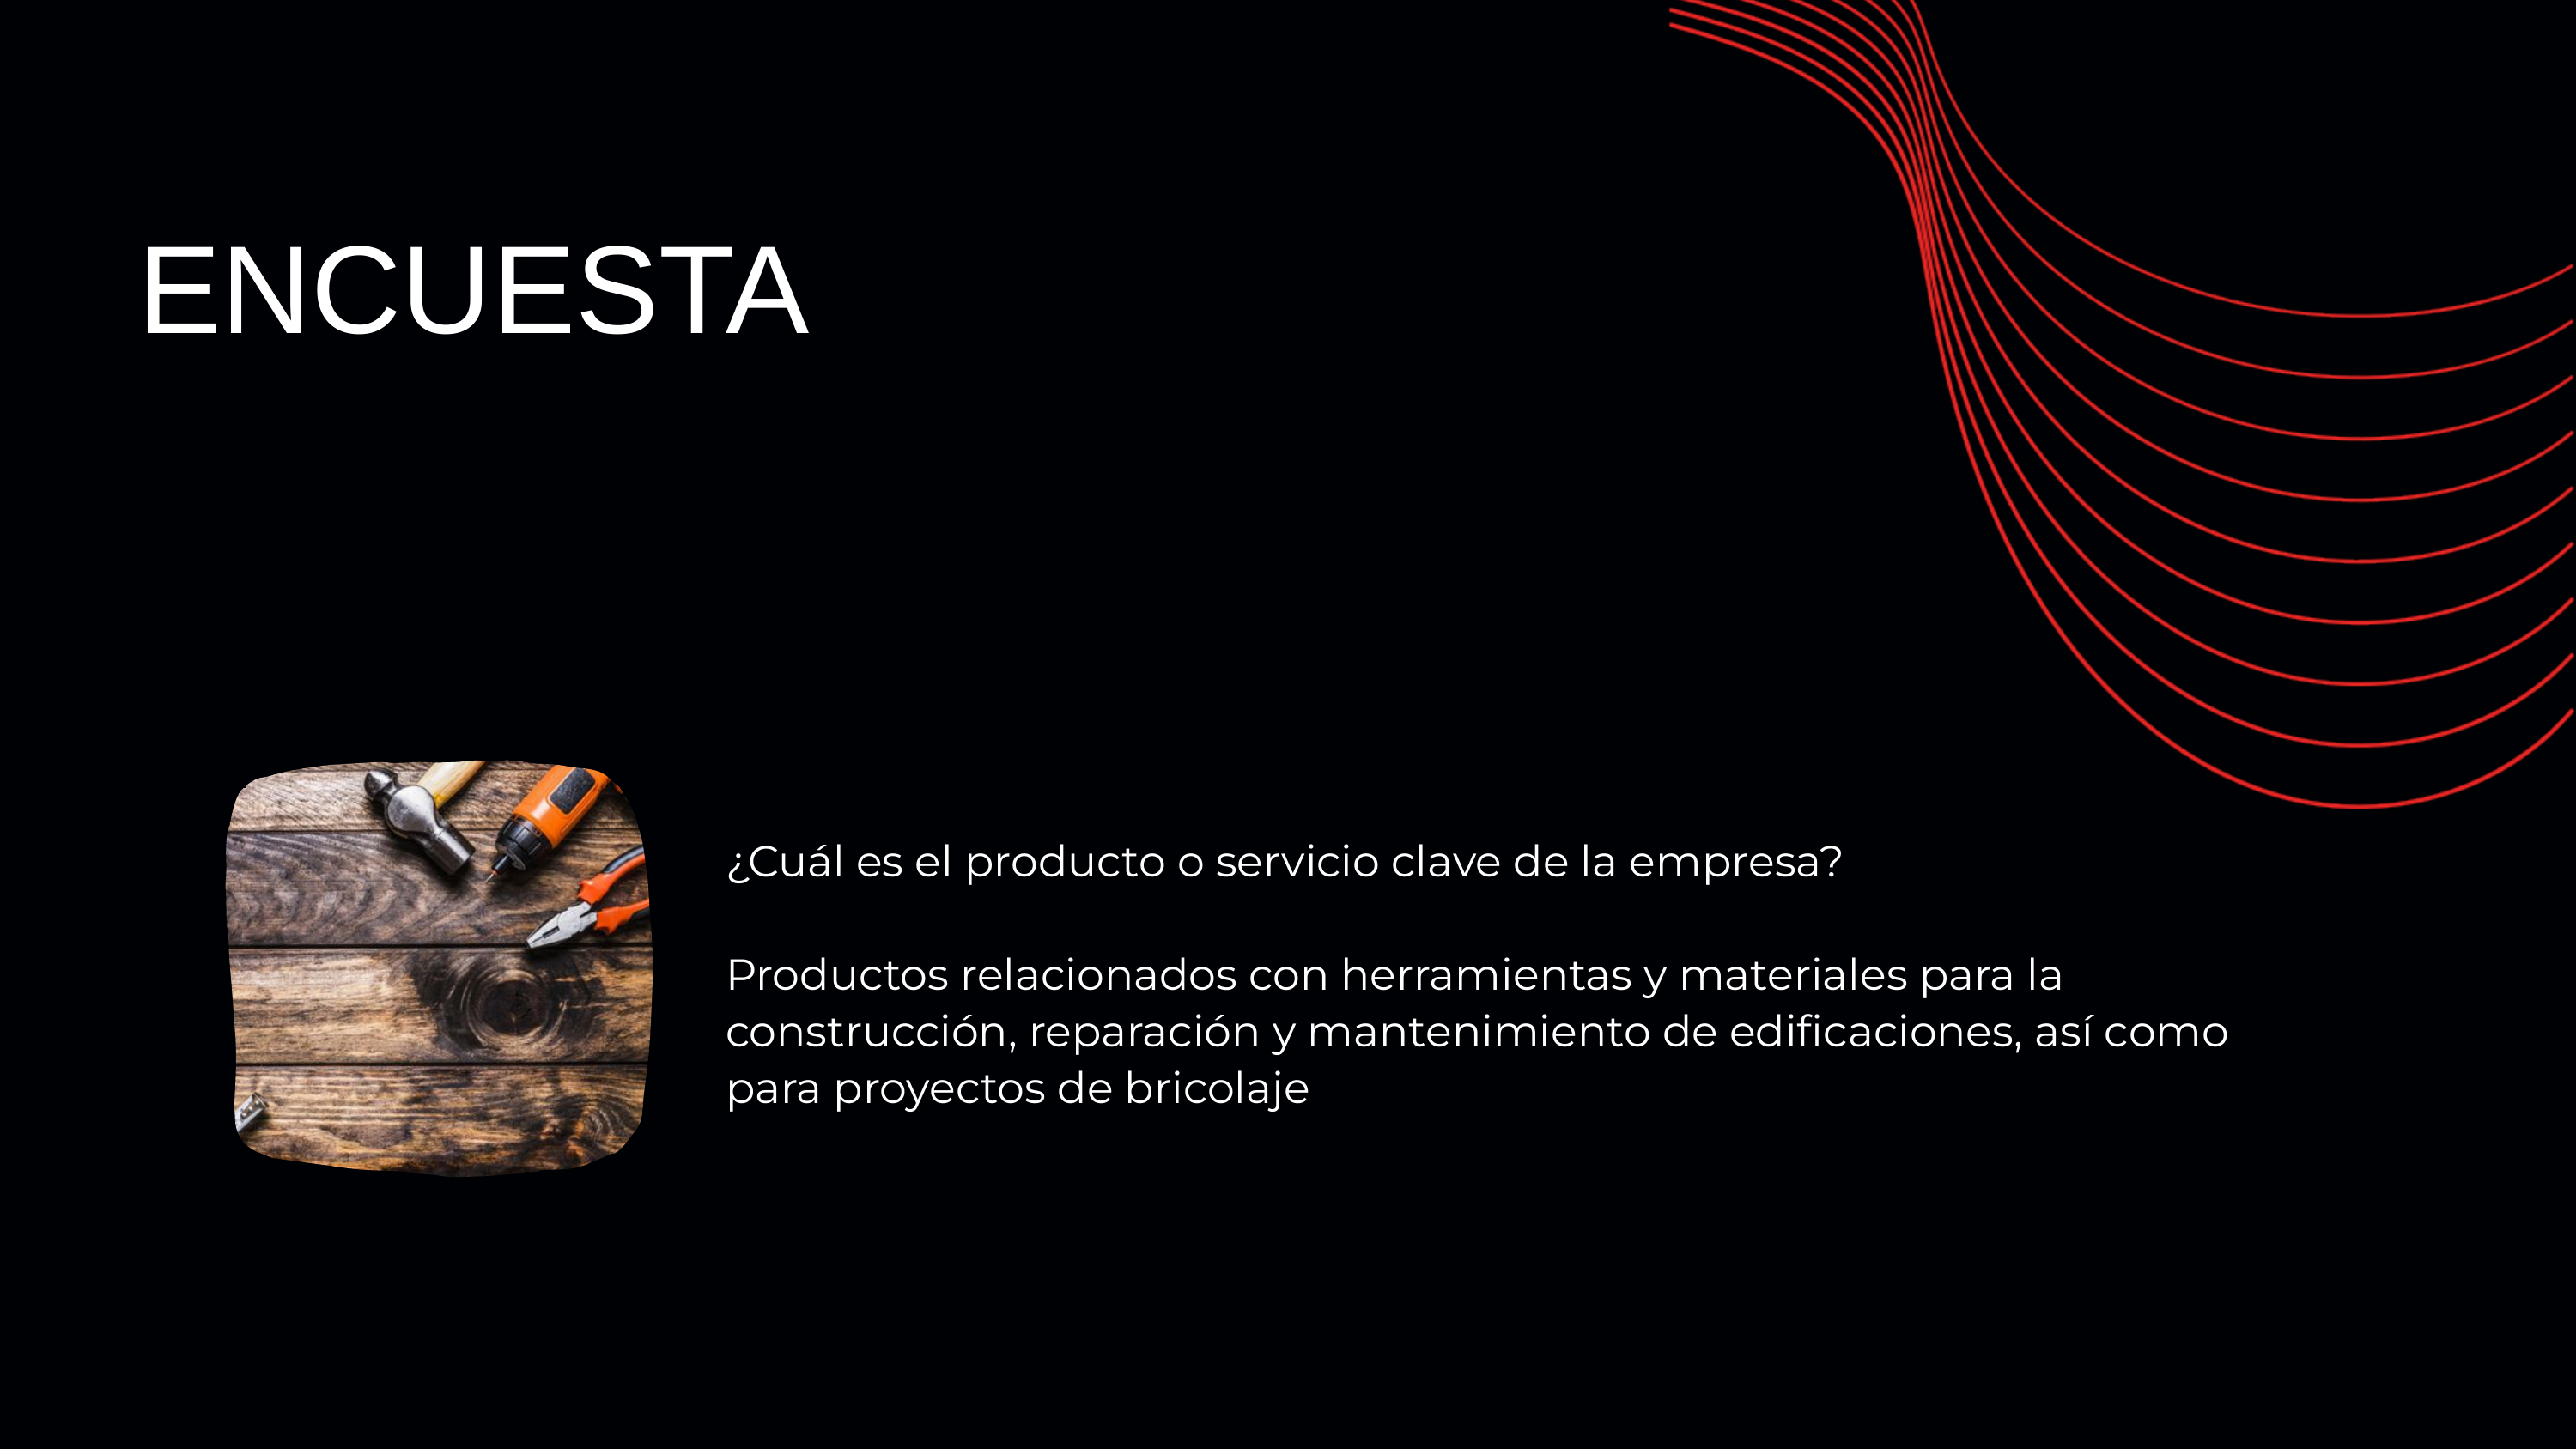

ENCUESTA

¿Cuál es el producto o servicio clave de la empresa?

Productos relacionados con herramientas y materiales para la construcción, reparación y mantenimiento de edificaciones, así como para proyectos de bricolaje